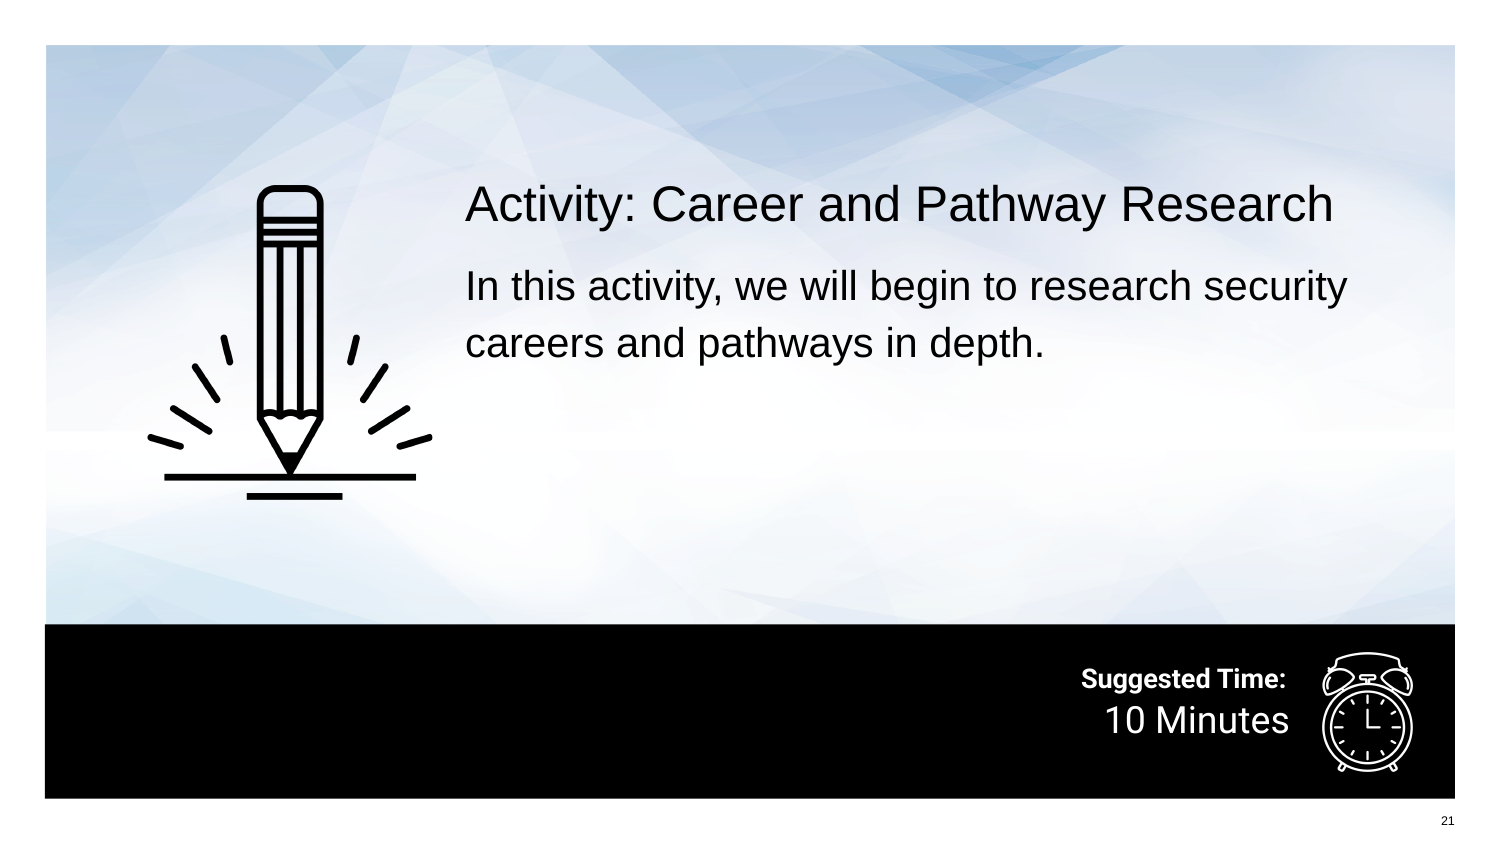

Activity: Career and Pathway Research
In this activity, we will begin to research security careers and pathways in depth.
# 10 Minutes
21